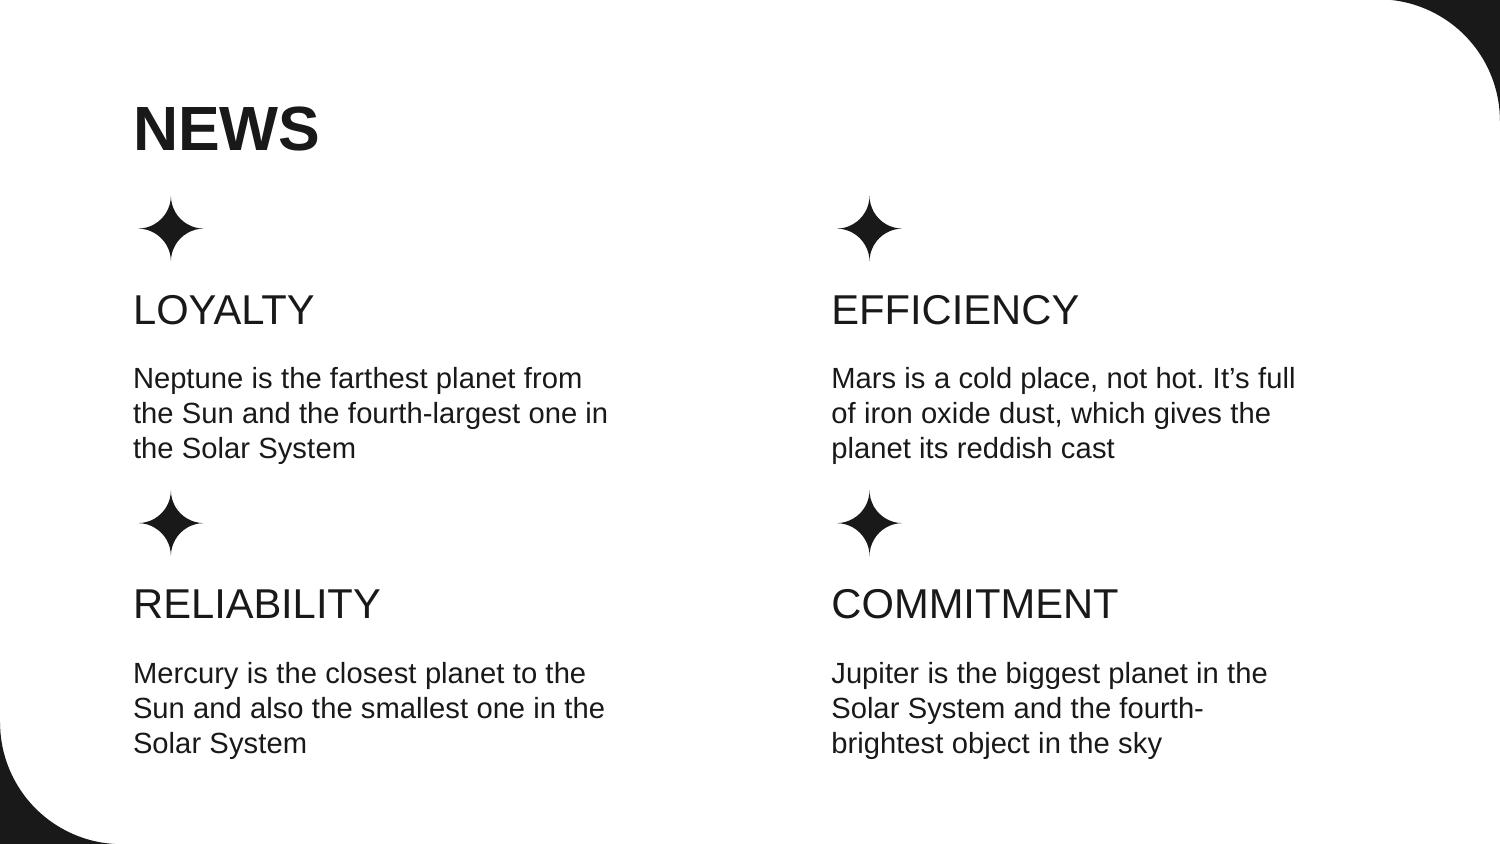

# NEWS

LOYALTY
EFFICIENCY
Neptune is the farthest planet from the Sun and the fourth-largest one in the Solar System
Mars is a cold place, not hot. It’s full of iron oxide dust, which gives the planet its reddish cast

RELIABILITY
COMMITMENT
Mercury is the closest planet to the Sun and also the smallest one in the Solar System
Jupiter is the biggest planet in the Solar System and the fourth-brightest object in the sky